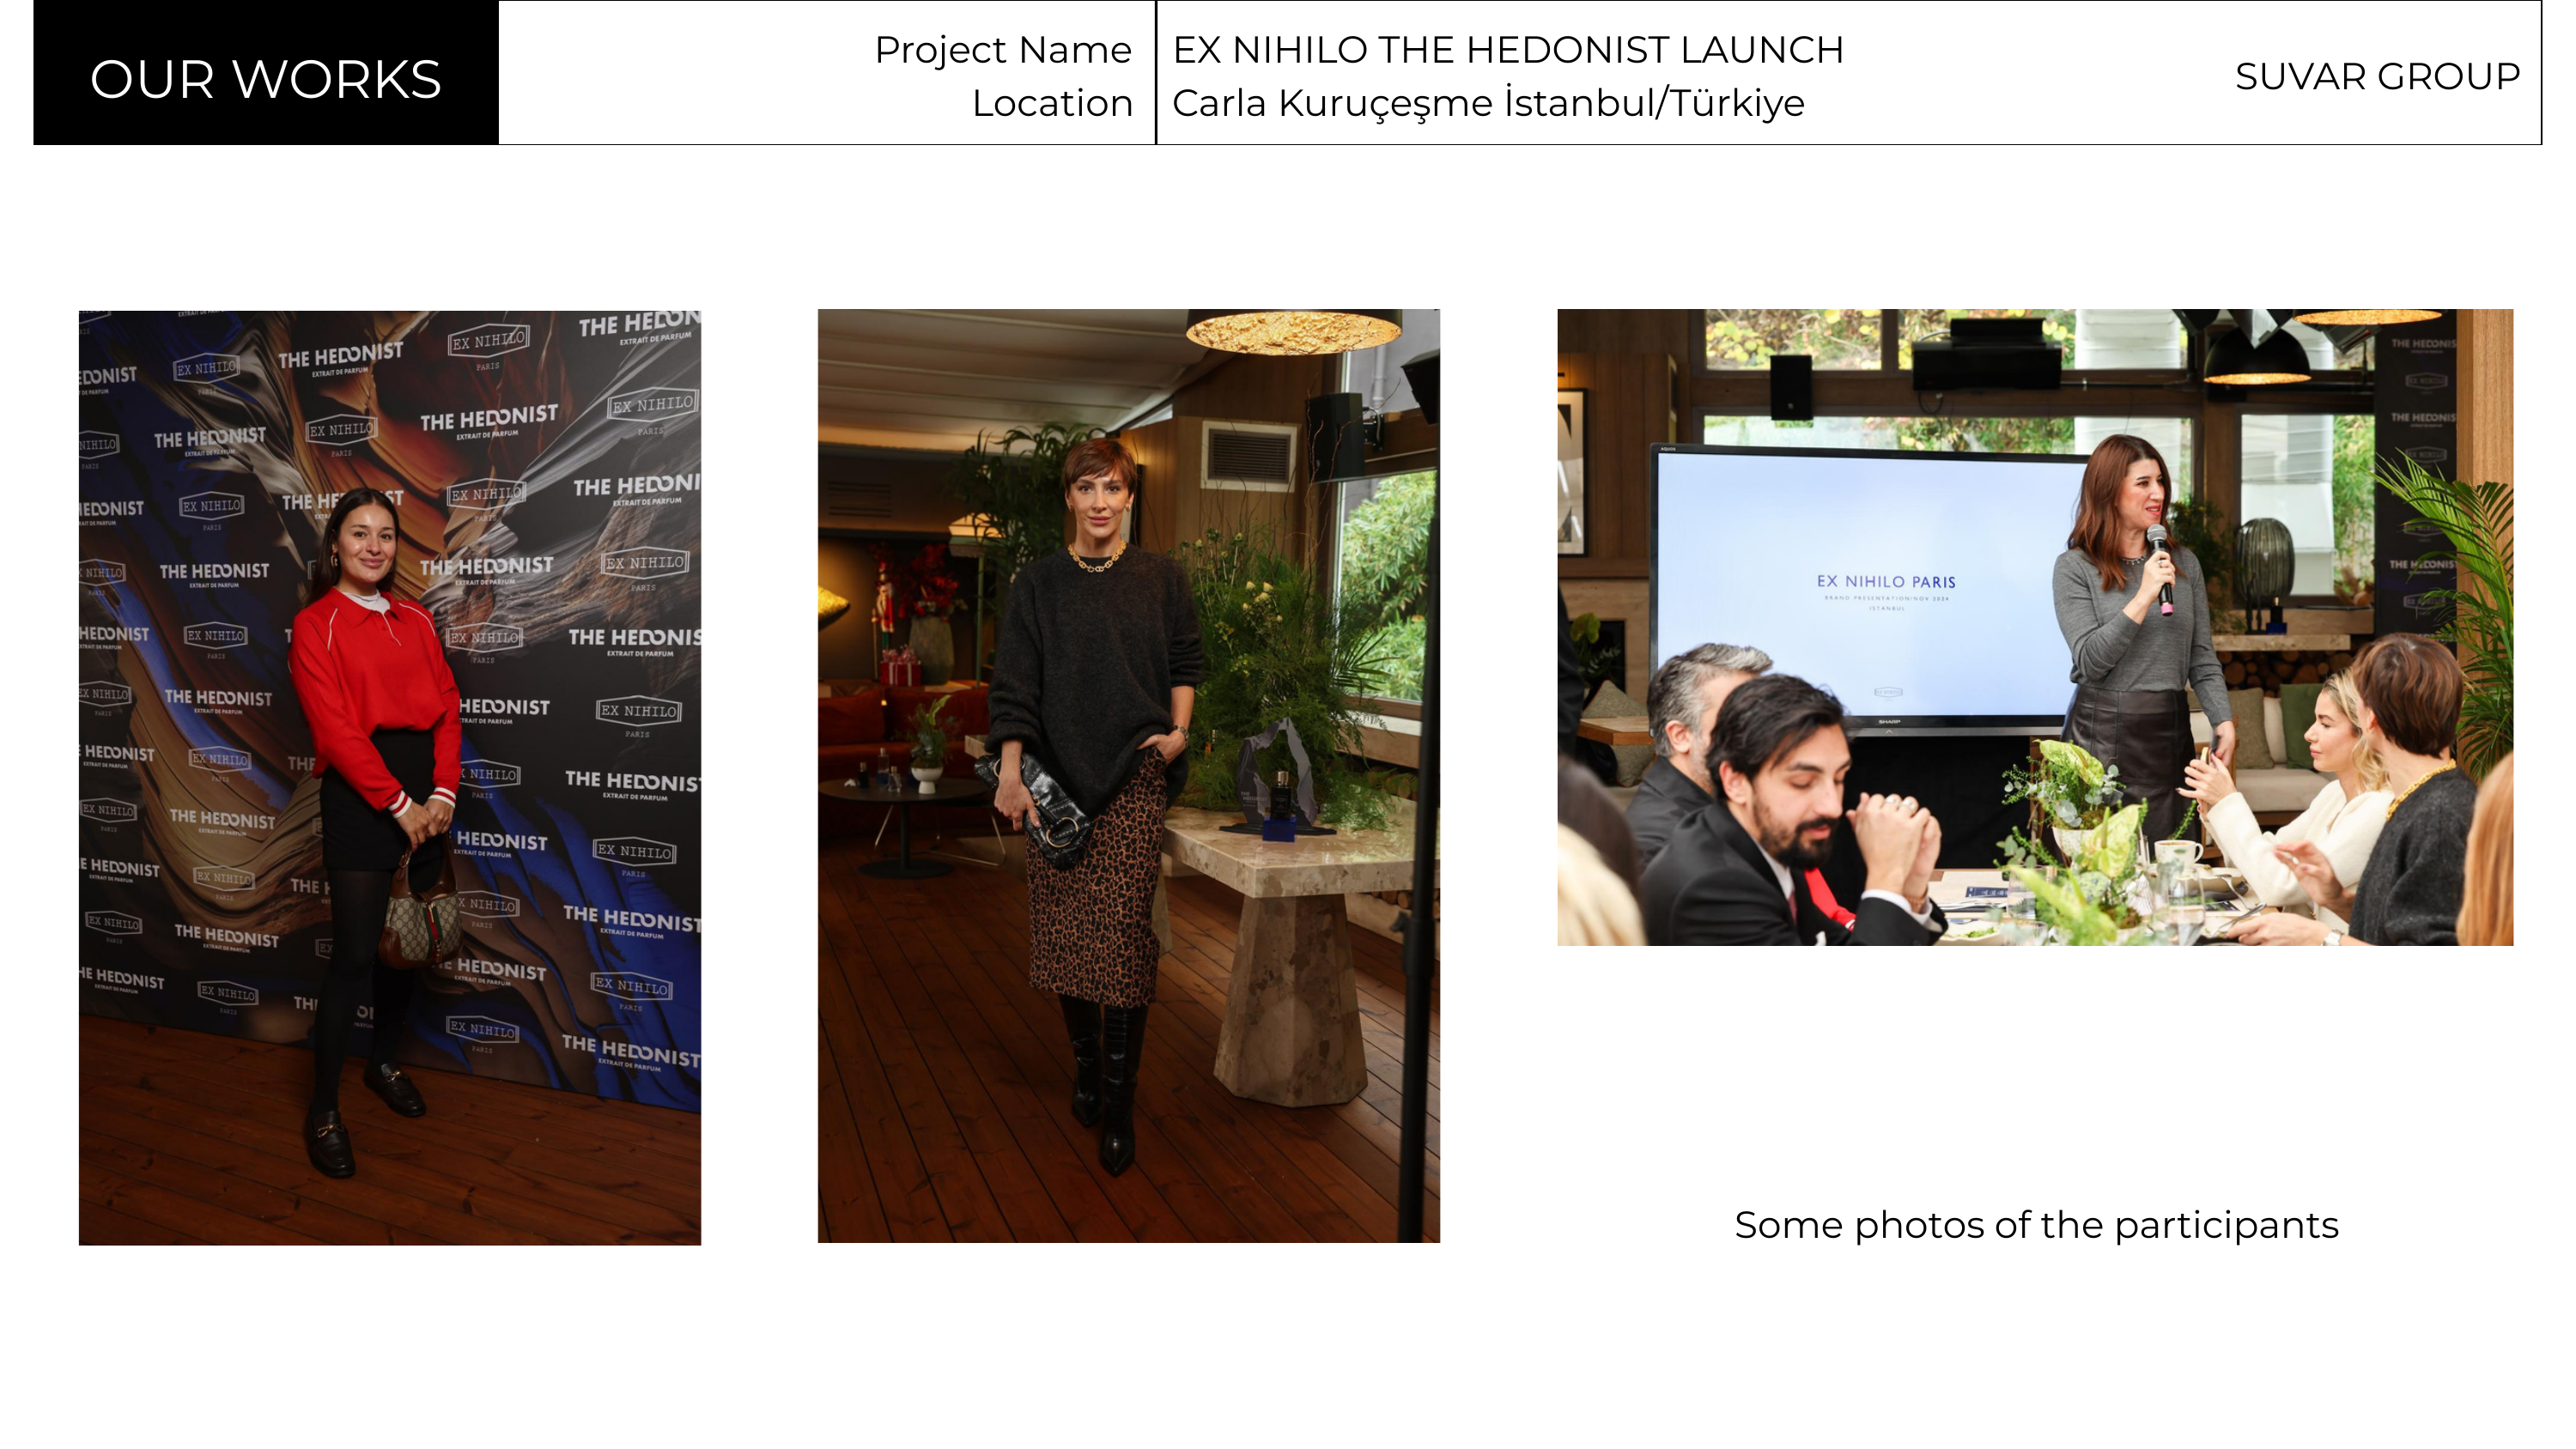

Project Name
          Location
EX NIHILO THE HEDONIST LAUNCH
Carla Kuruçeşme İstanbul/Türkiye
OUR WORKS
SUVAR GROUP

Some photos of the participants